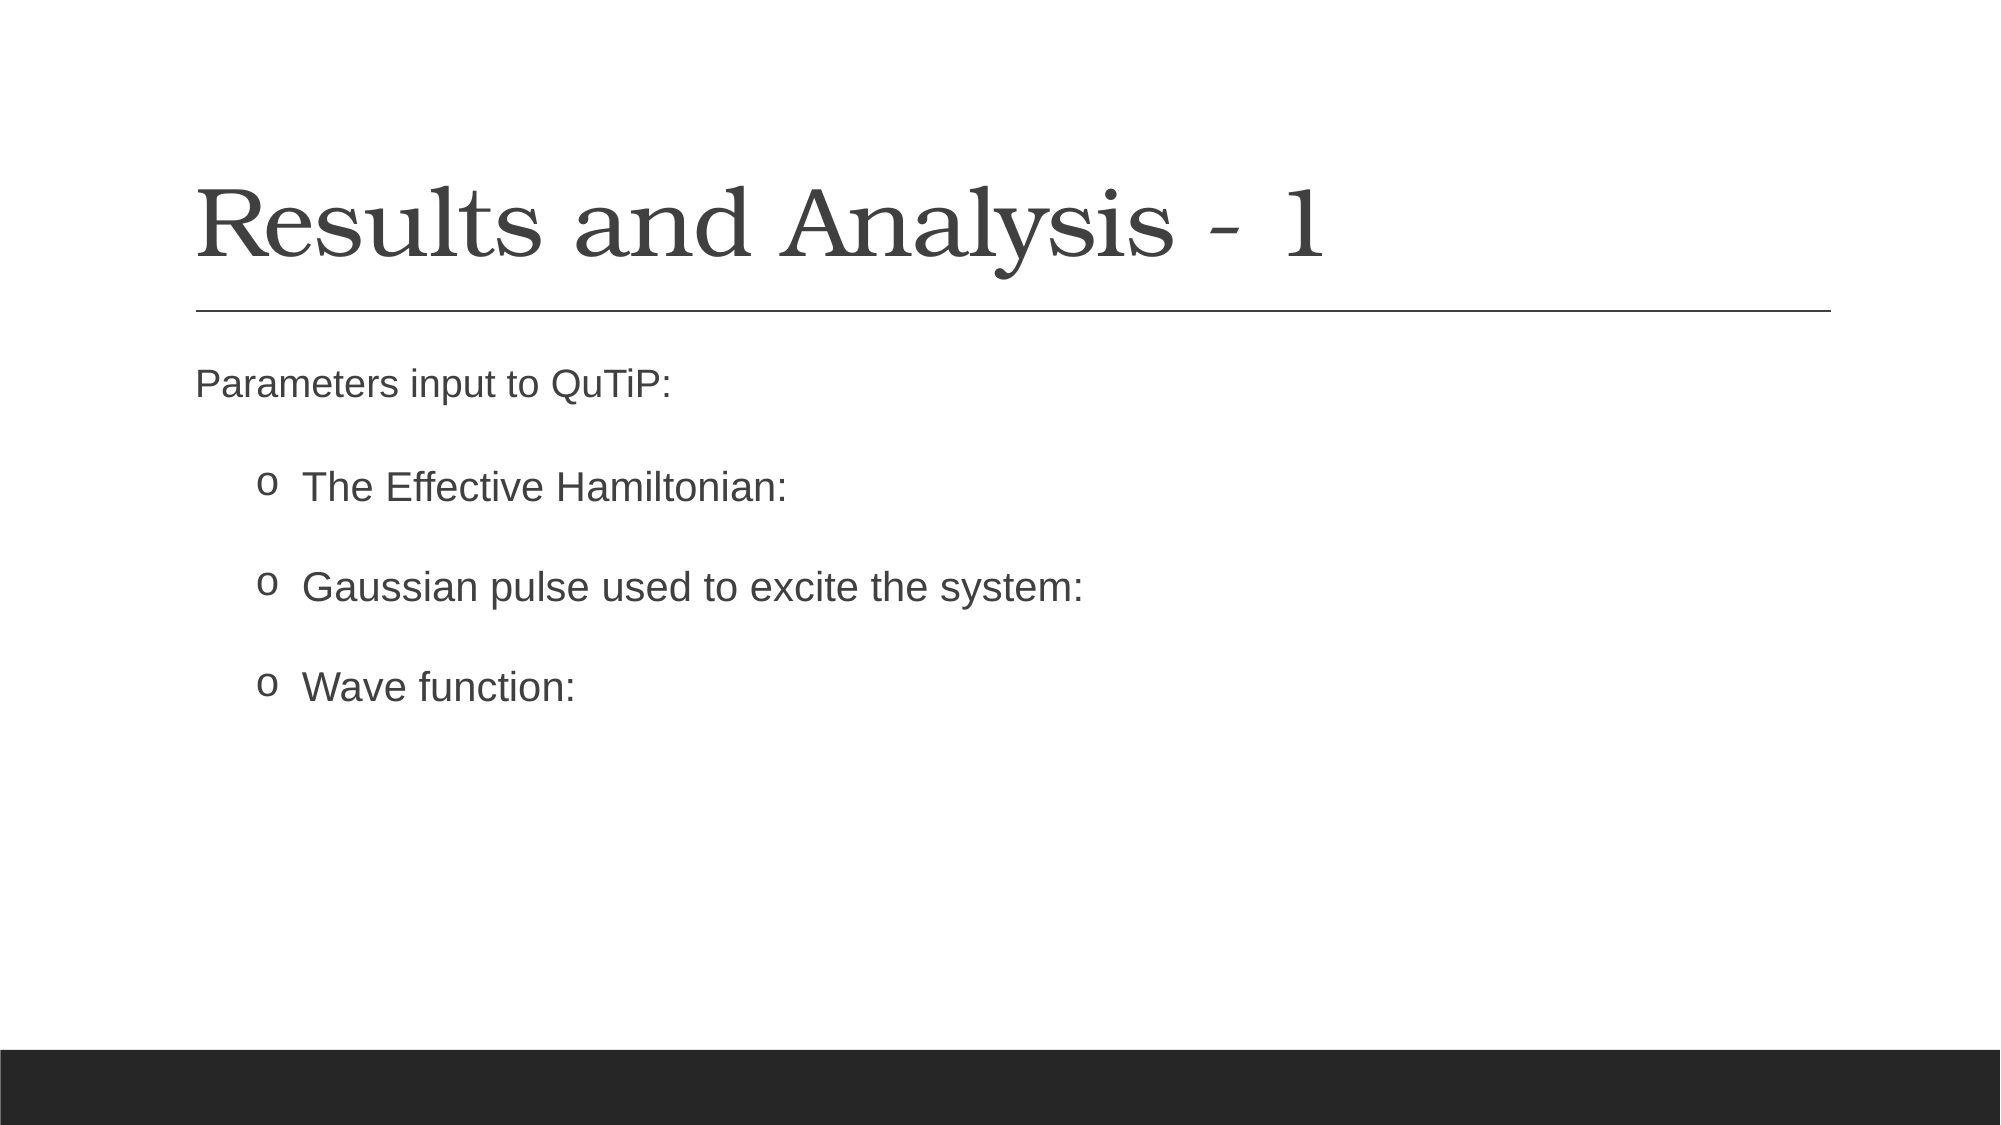

# Results and Analysis - 1
Parameters input to QuTiP:
The Effective Hamiltonian:
Gaussian pulse used to excite the system:
Wave function: